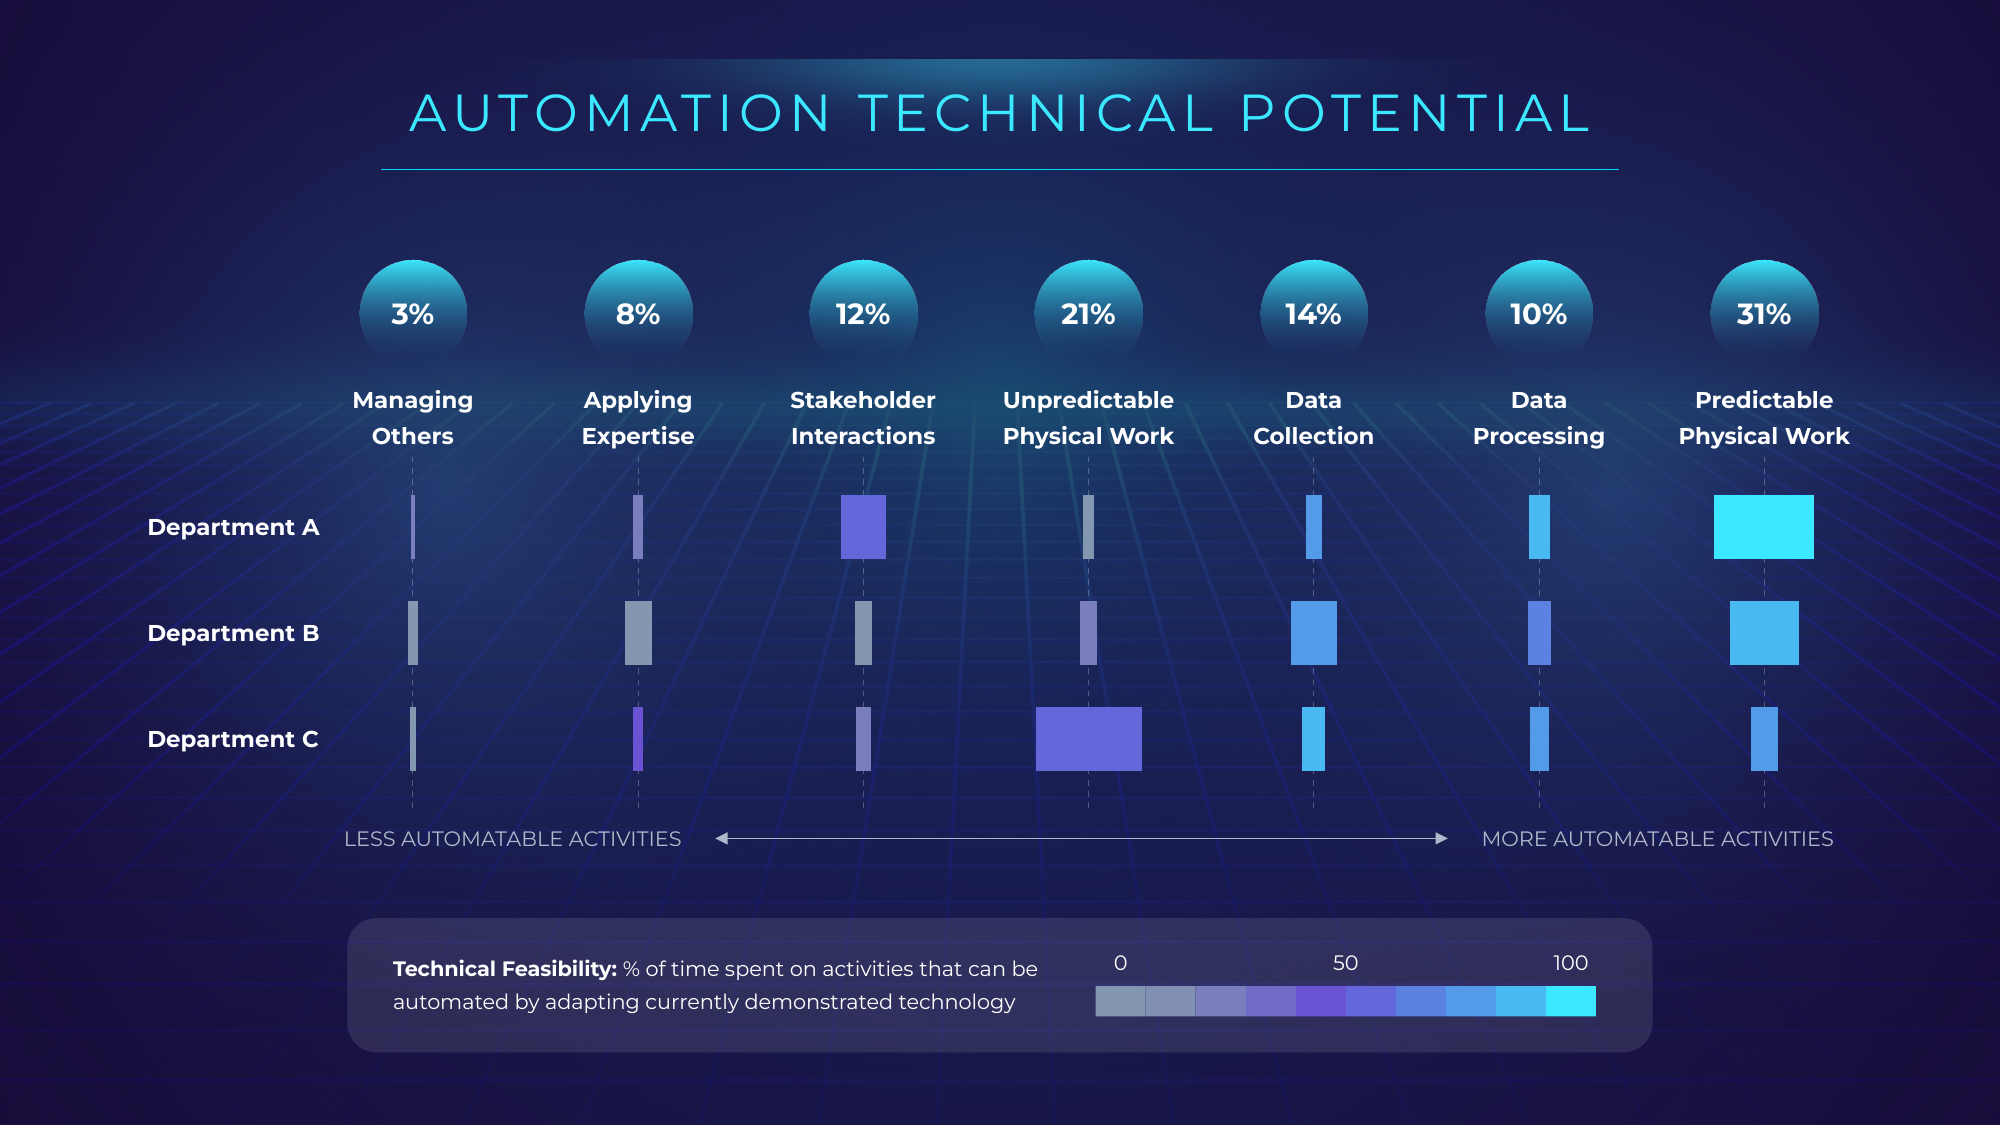

AUTOMATION TECHNICAL POTENTIAL
3%
8%
12%
21%
14%
10%
31%
Managing Others
Applying Expertise
Stakeholder Interactions
Unpredictable Physical Work
Data Collection
Data Processing
Predictable Physical Work
Department A
Department B
Department C
LESS AUTOMATABLE ACTIVITIES
MORE AUTOMATABLE ACTIVITIES

Technical Feasibility: % of time spent on activities that can be automated by adapting currently demonstrated technology
0
50
100